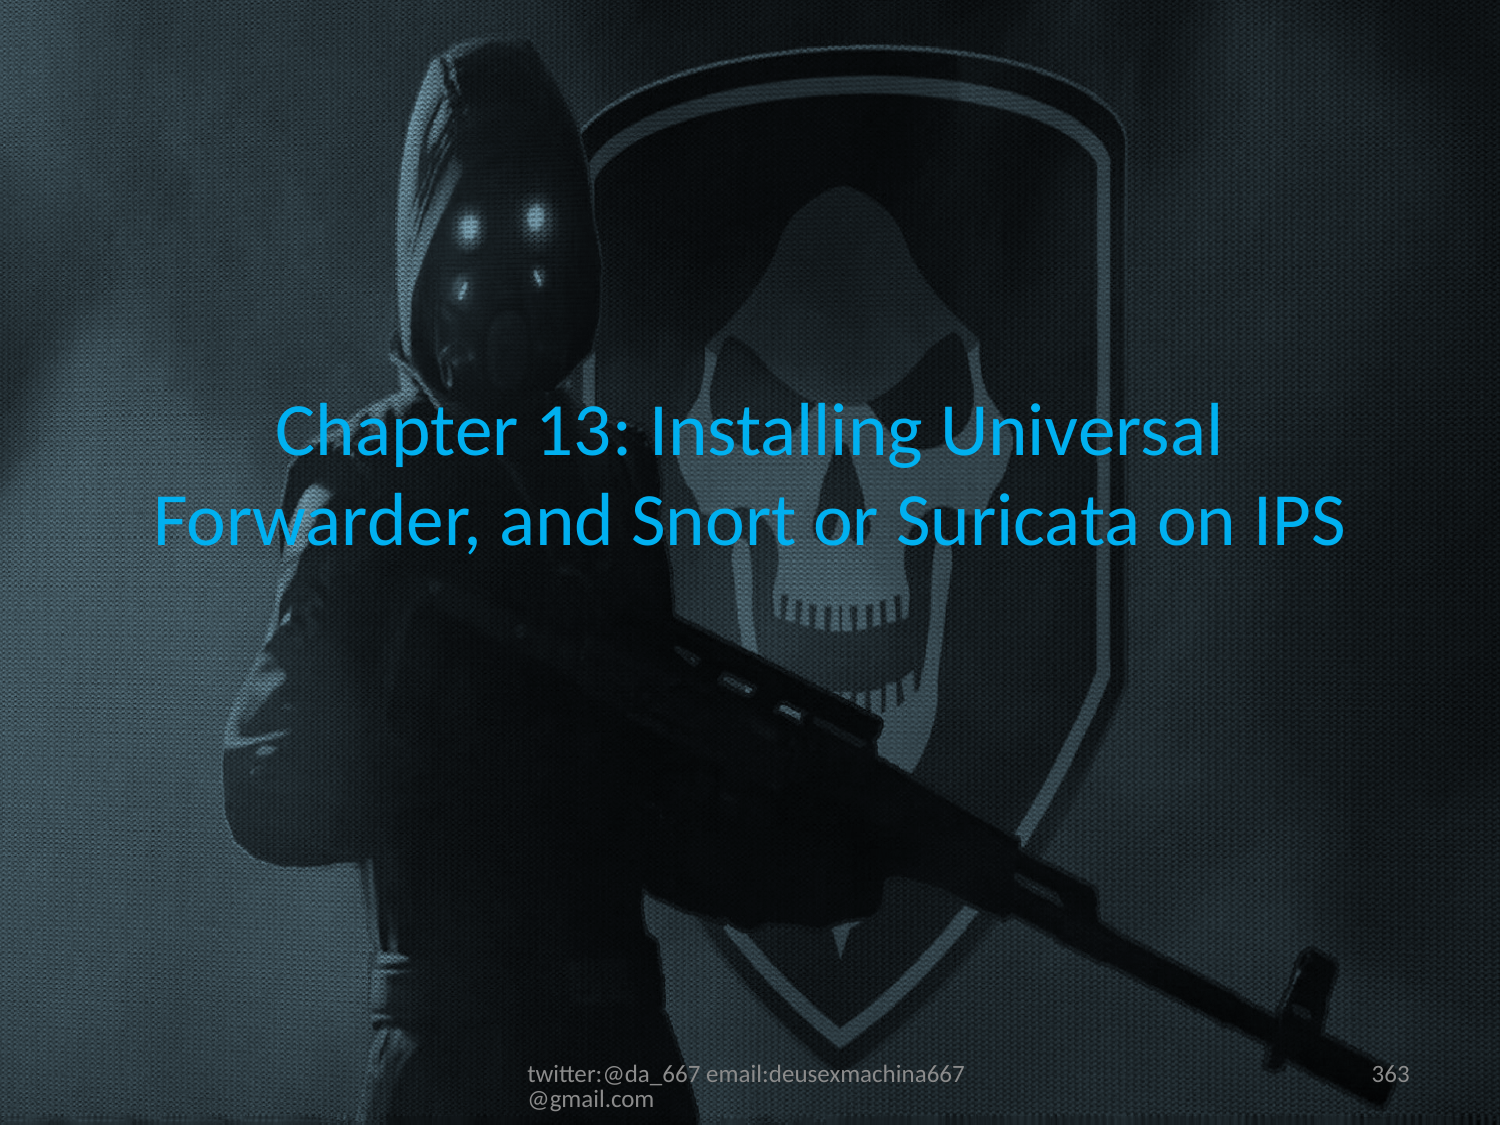

# Chapter 13: Installing Universal Forwarder, and Snort or Suricata on IPS

twitter:@da_667 email:deusexmachina667@gmail.com
363